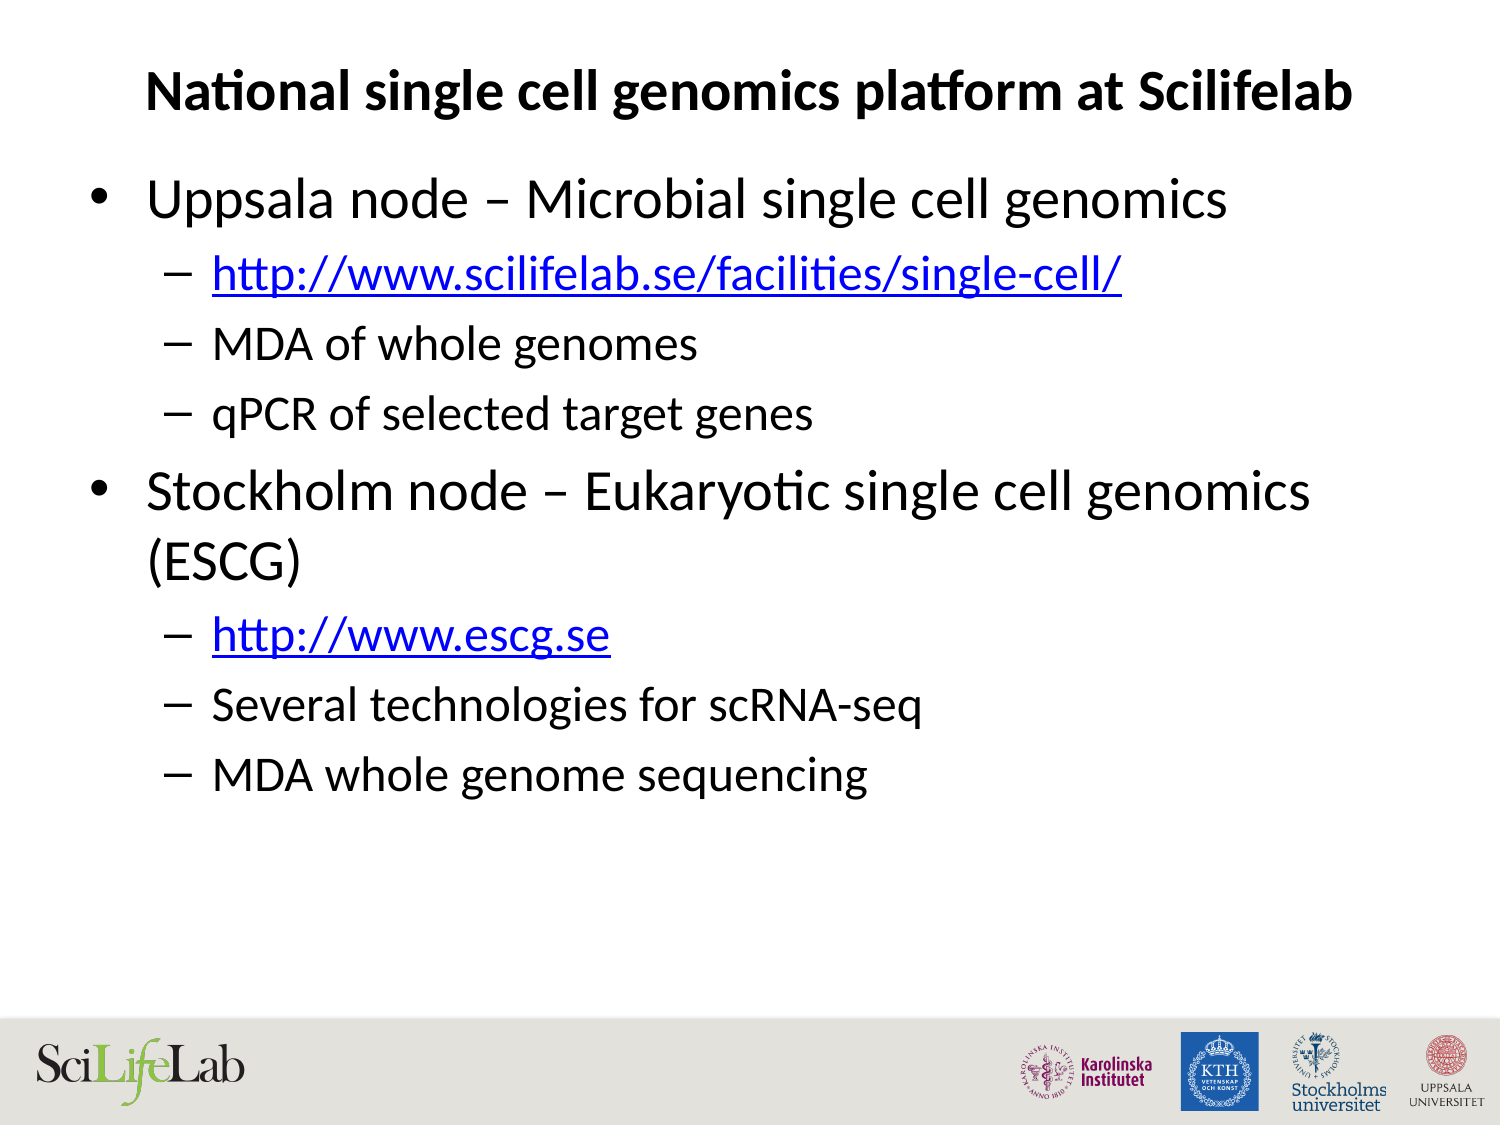

# National single cell genomics platform at Scilifelab
Uppsala node – Microbial single cell genomics
http://www.scilifelab.se/facilities/single-cell/
MDA of whole genomes
qPCR of selected target genes
Stockholm node – Eukaryotic single cell genomics (ESCG)
http://www.escg.se
Several technologies for scRNA-seq
MDA whole genome sequencing